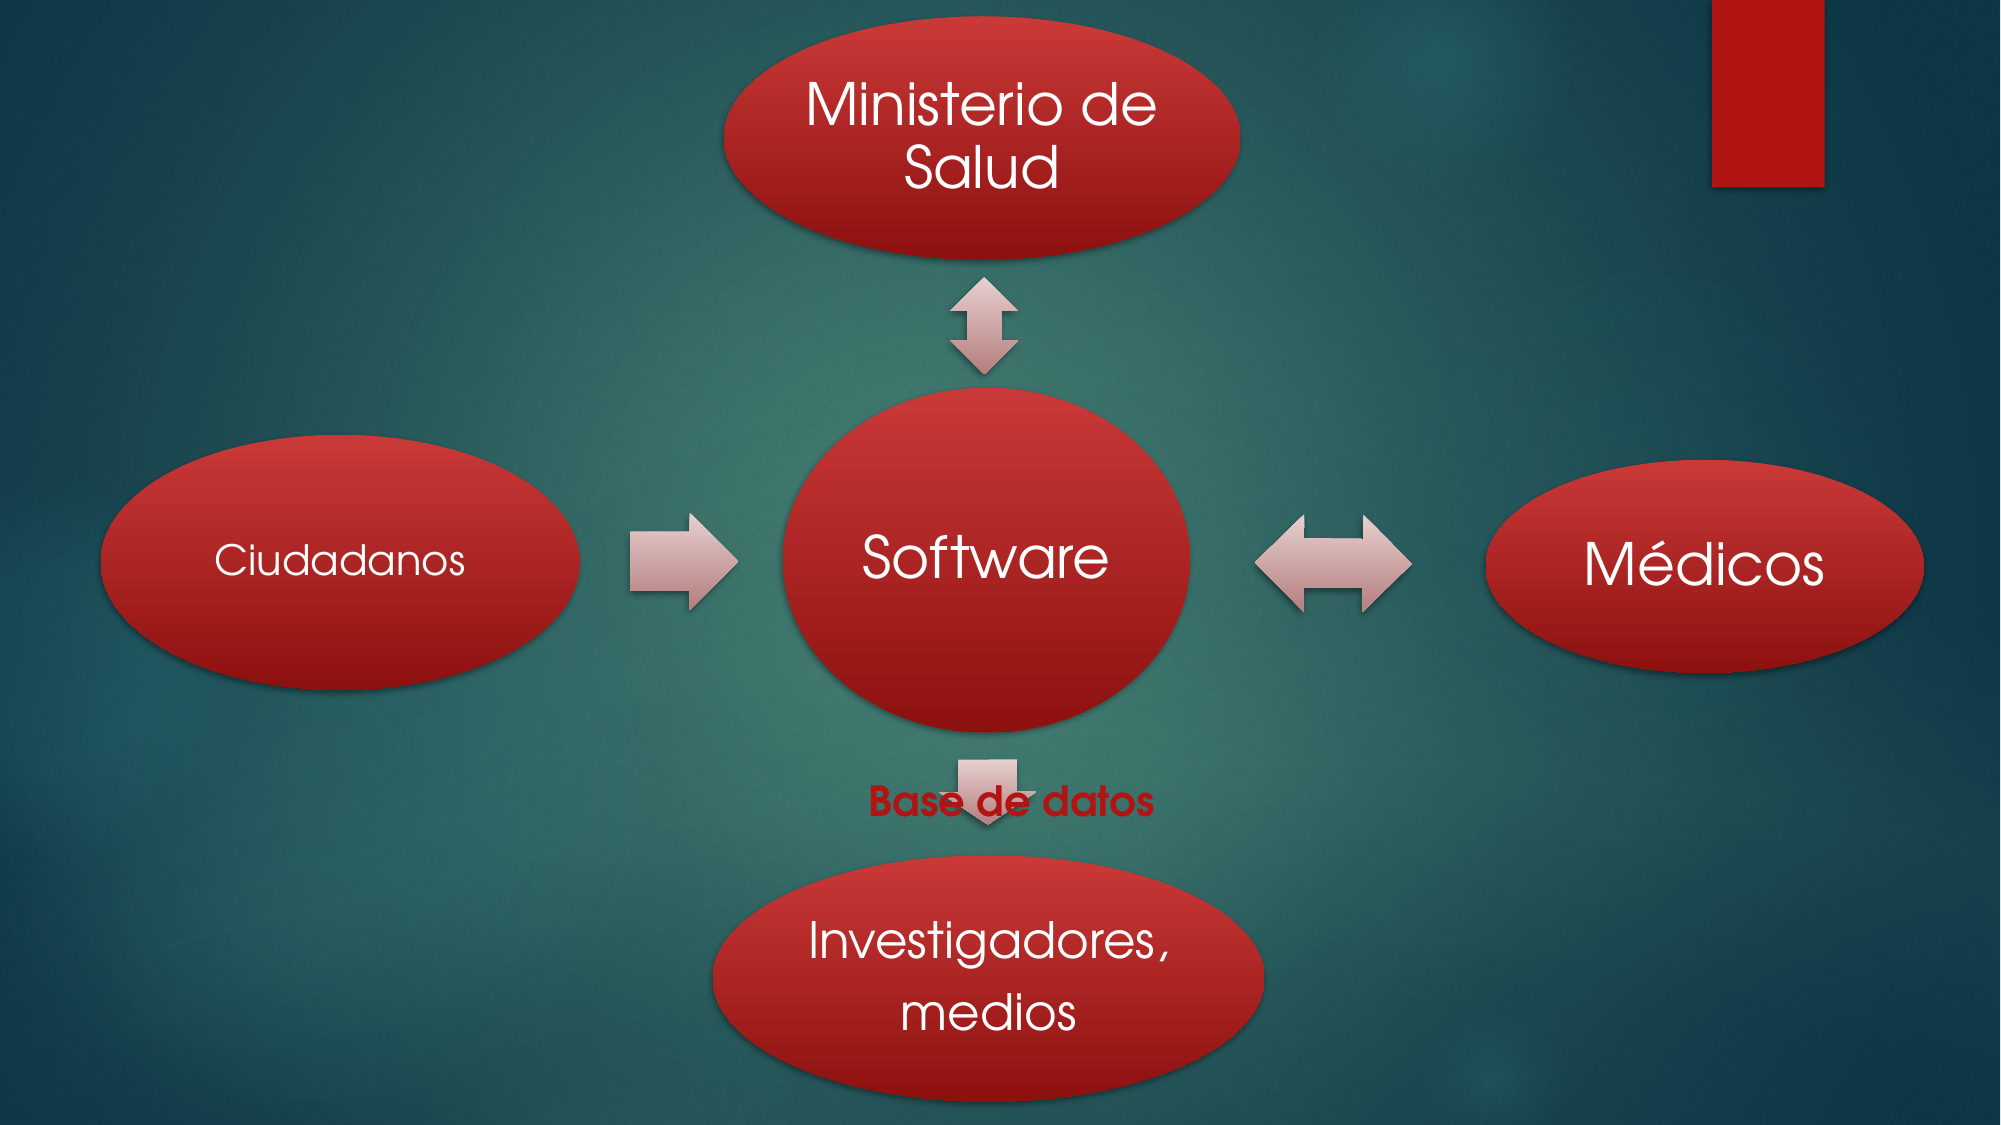

Software

Ministerio de Salud

Médicos

Investigadores,
medios

Ciudadanos
Base de datos